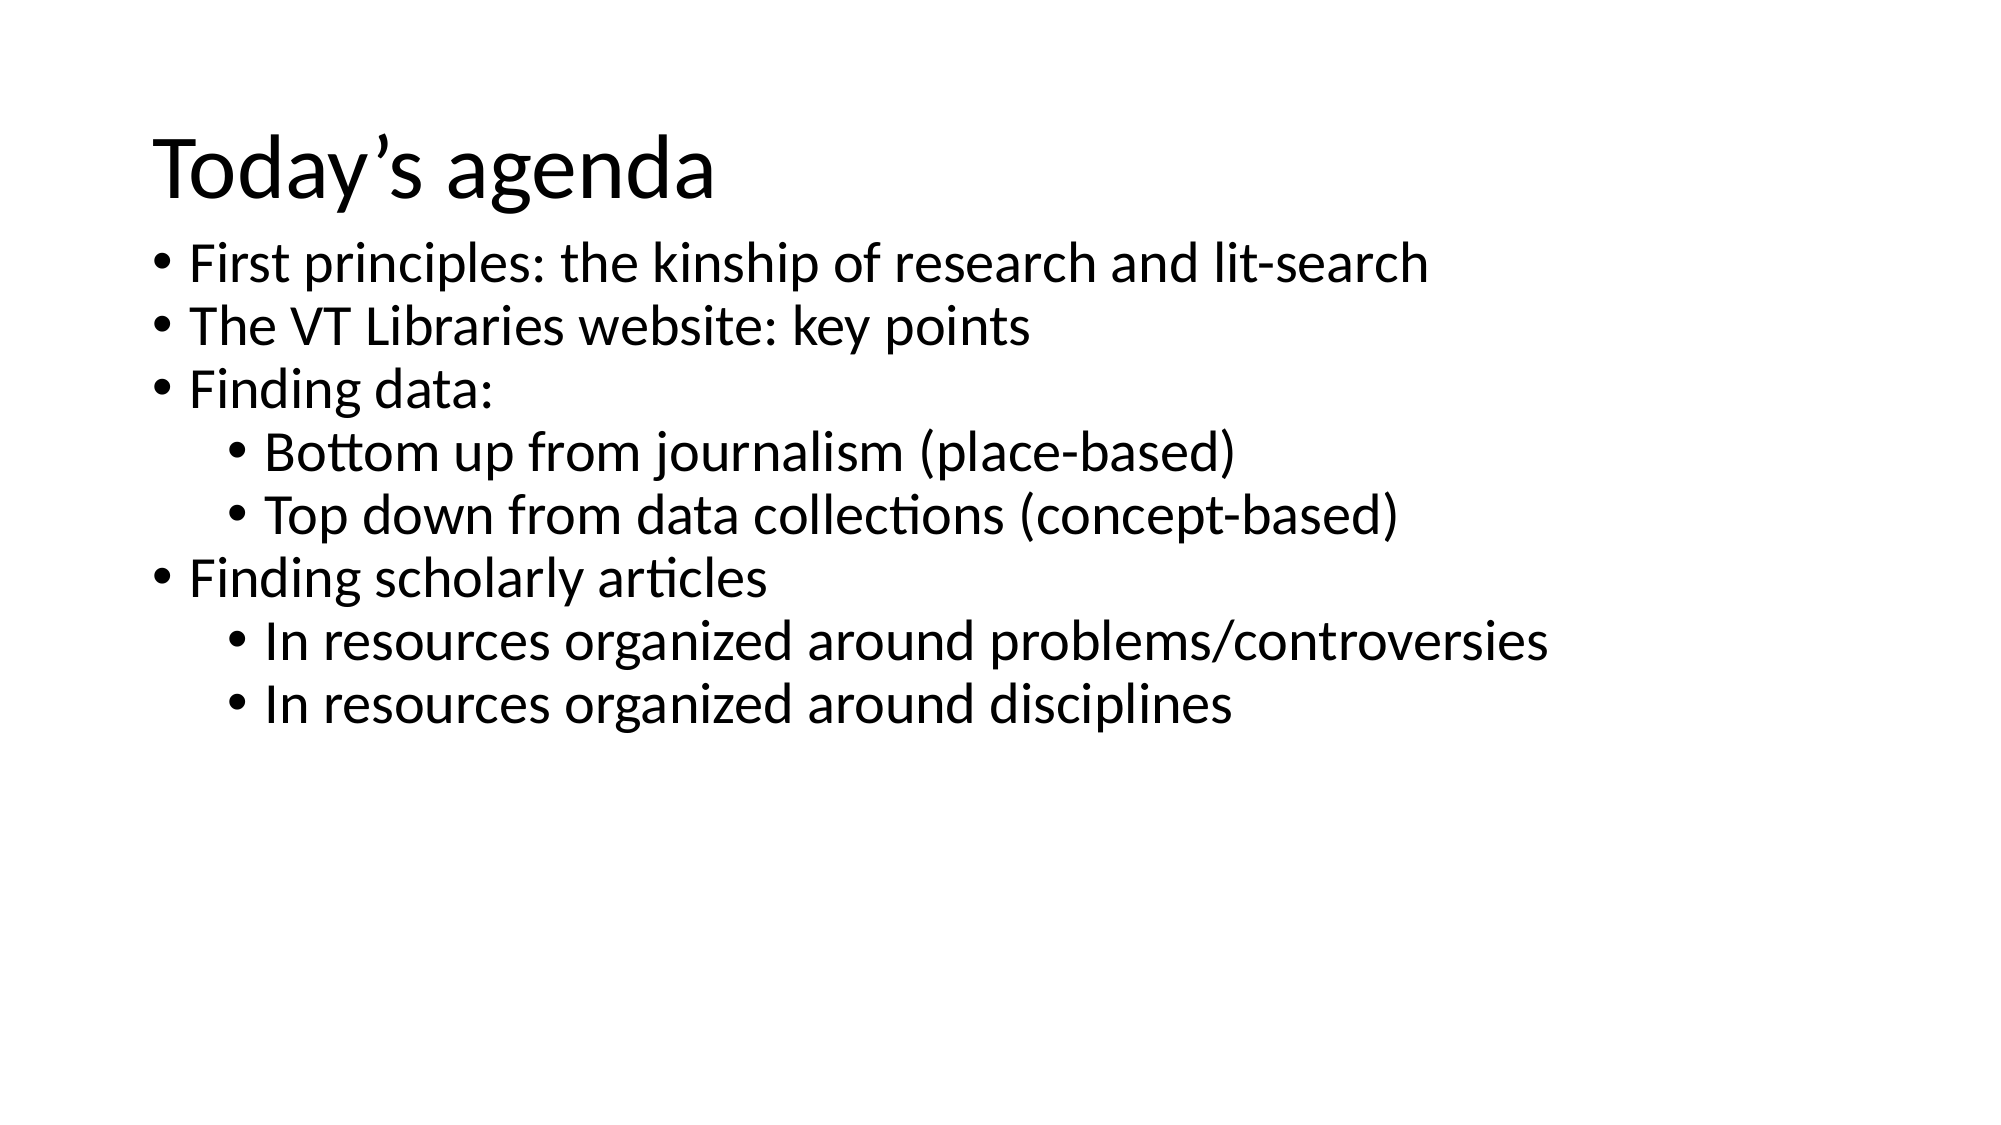

Today’s agenda
First principles: the kinship of research and lit-search
The VT Libraries website: key points
Finding data:
Bottom up from journalism (place-based)
Top down from data collections (concept-based)
Finding scholarly articles
In resources organized around problems/controversies
In resources organized around disciplines